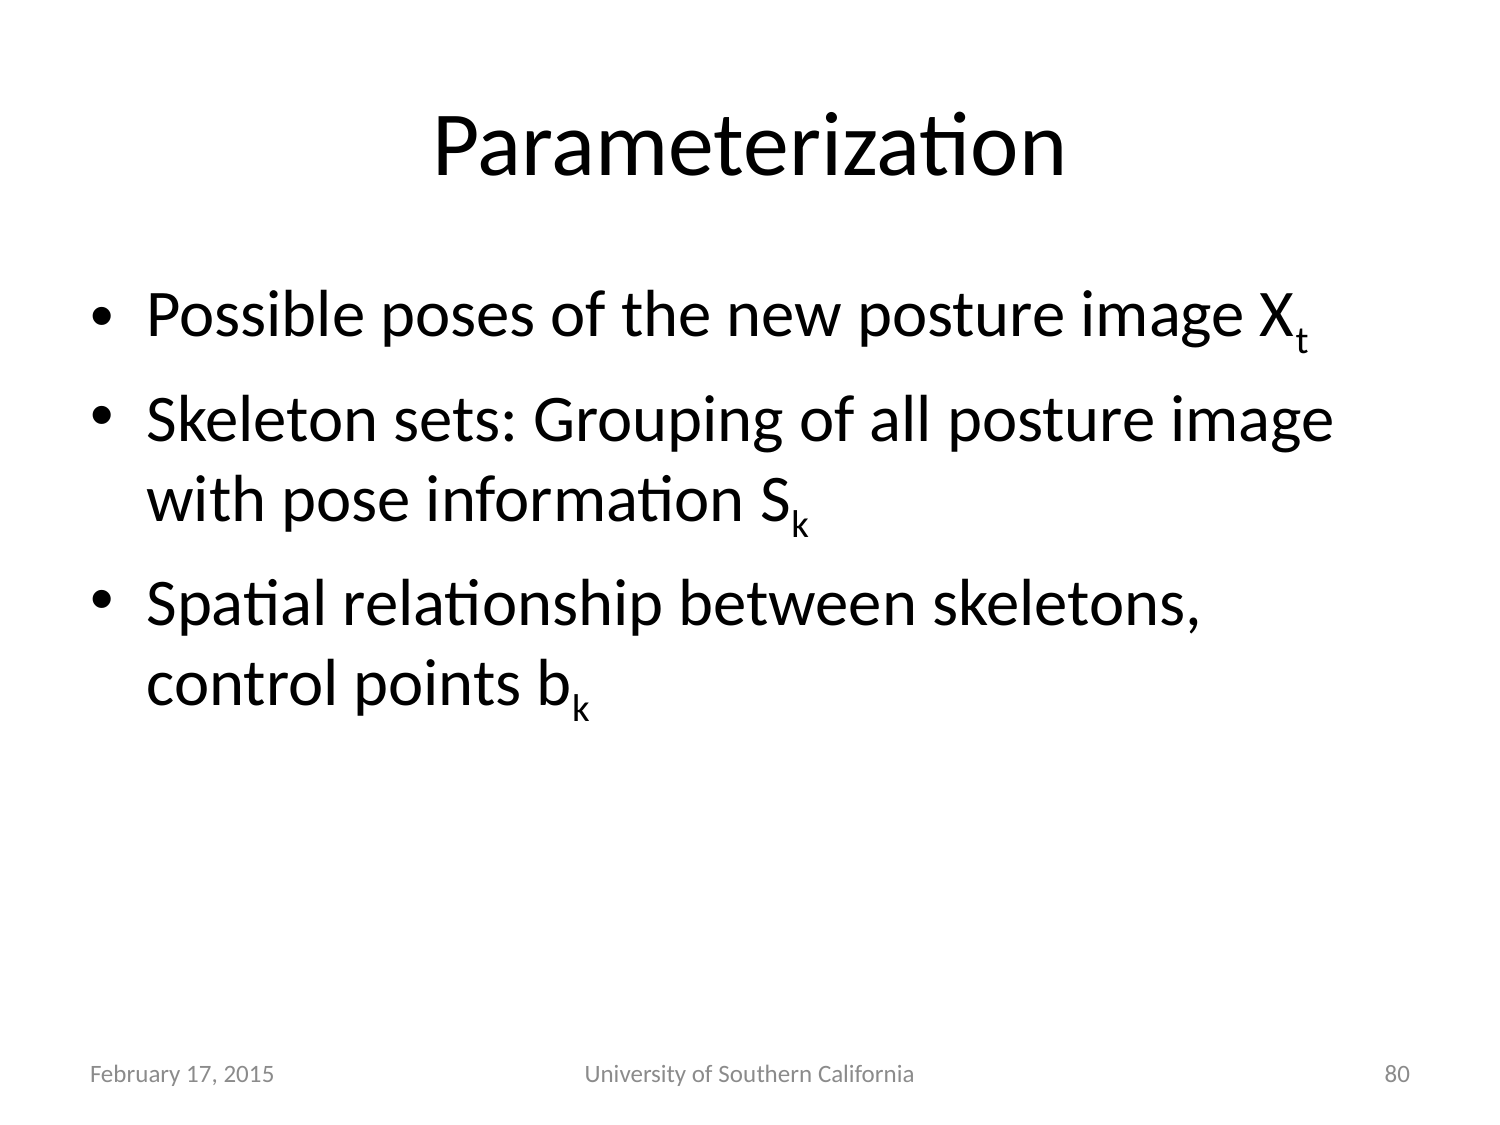

# Parameterization
Possible poses of the new posture image Xt
Skeleton sets: Grouping of all posture image with pose information Sk
Spatial relationship between skeletons, control points bk
February 17, 2015
University of Southern California
80